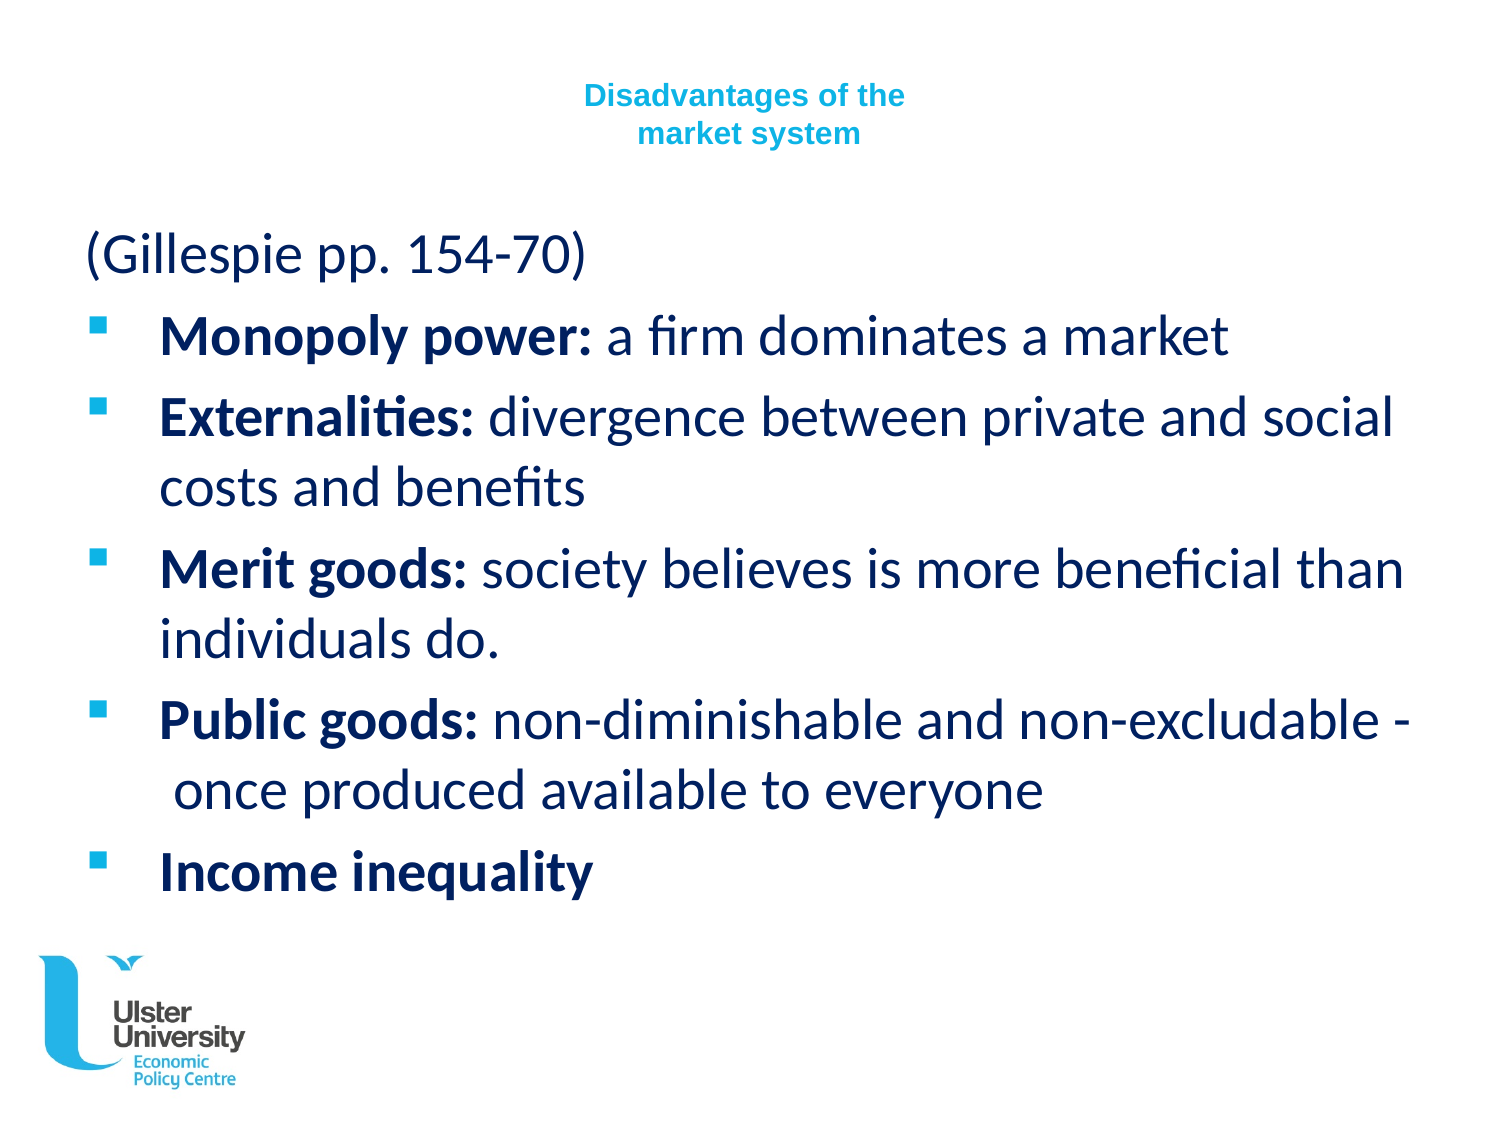

# Disadvantages of the market system
(Gillespie pp. 154-70)
Monopoly power: a firm dominates a market
Externalities: divergence between private and social costs and benefits
Merit goods: society believes is more beneficial than individuals do.
Public goods: non-diminishable and non-excludable -  once produced available to everyone
Income inequality